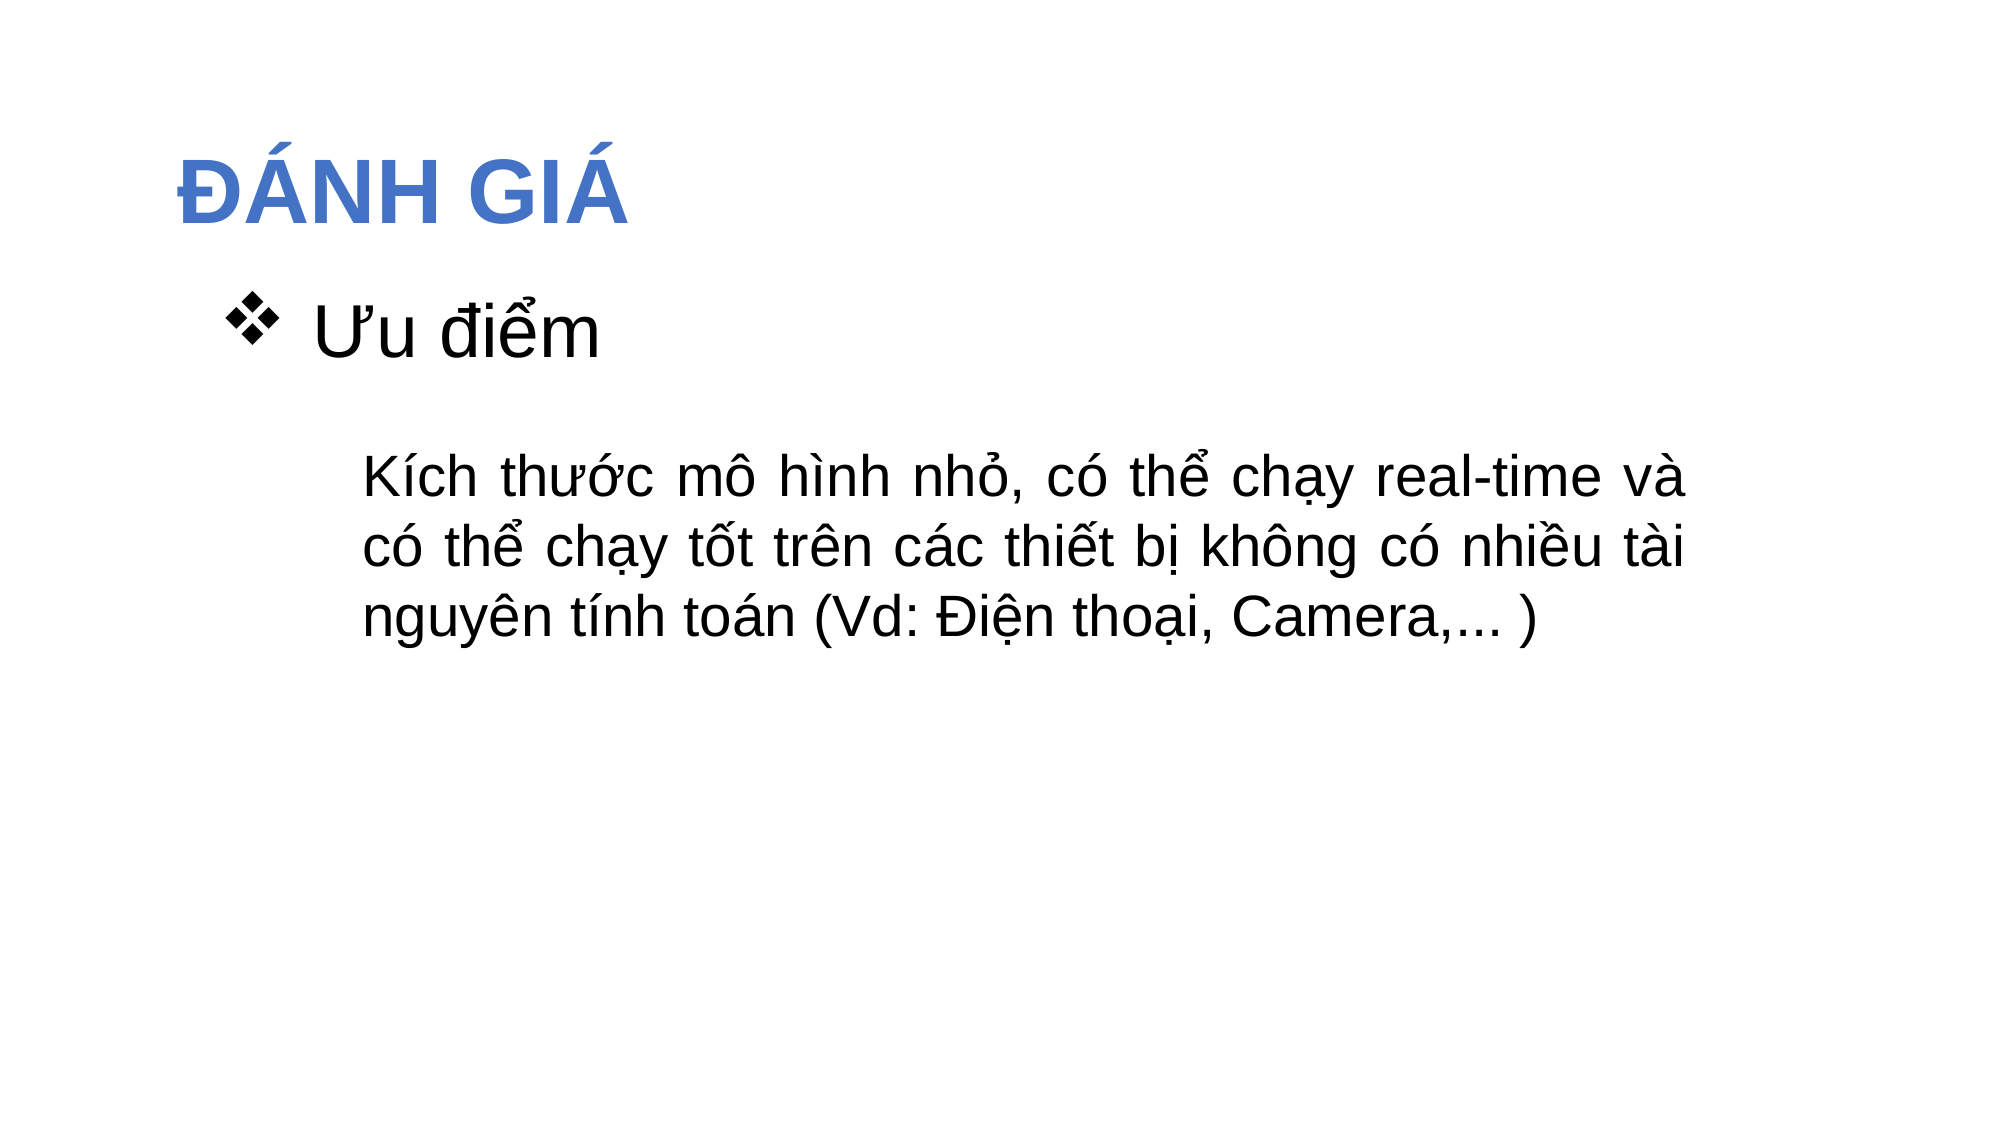

ĐÁNH GIÁ
Ưu điểm
Kích thước mô hình nhỏ, có thể chạy real-time và có thể chạy tốt trên các thiết bị không có nhiều tài nguyên tính toán (Vd: Điện thoại, Camera,... )